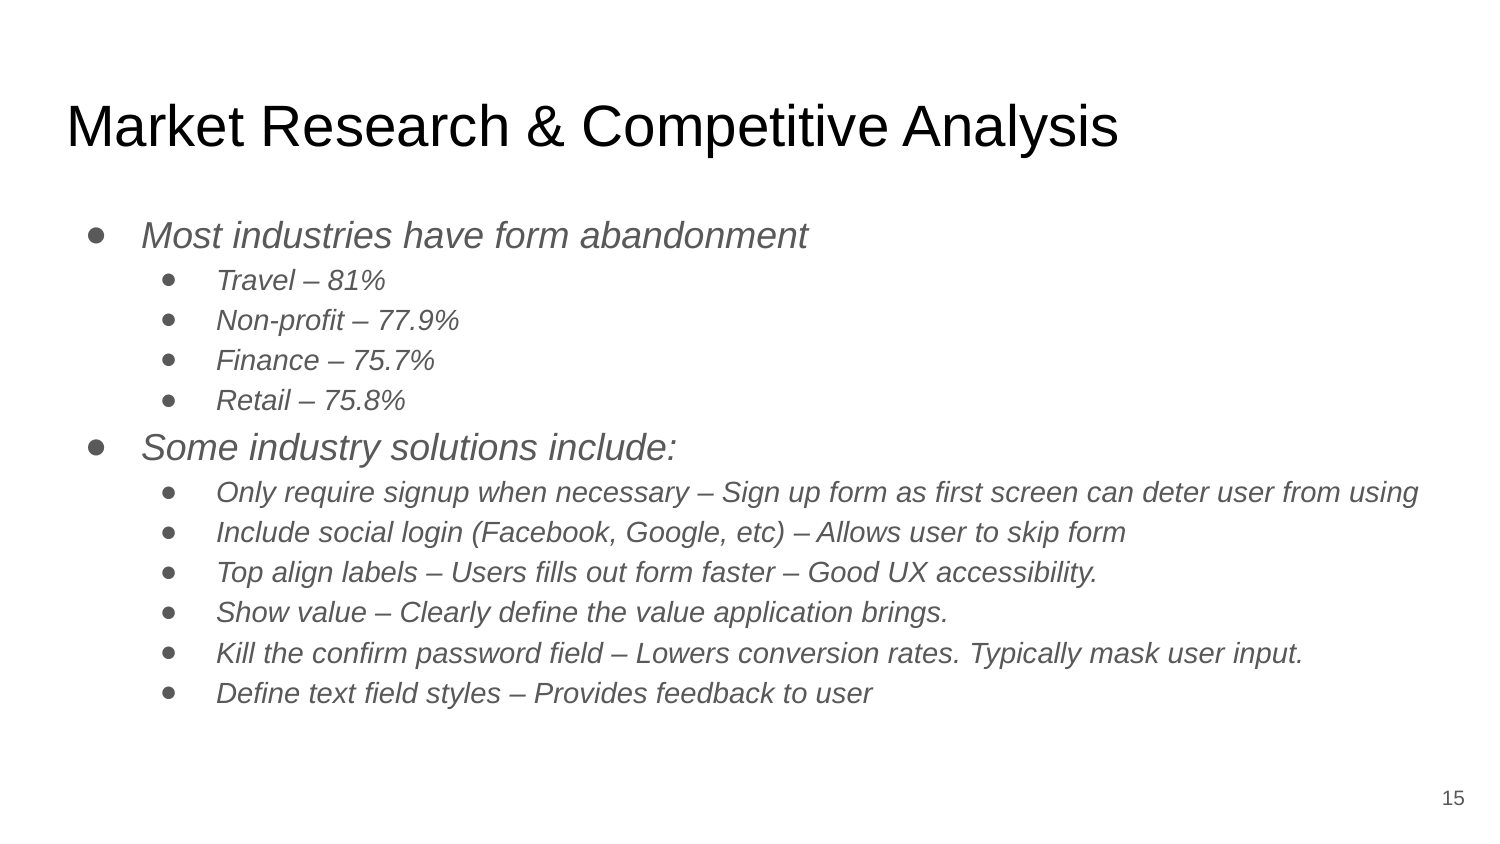

# Market Research & Competitive Analysis
Most industries have form abandonment
Travel – 81%
Non-profit – 77.9%
Finance – 75.7%
Retail – 75.8%
Some industry solutions include:
Only require signup when necessary – Sign up form as first screen can deter user from using
Include social login (Facebook, Google, etc) – Allows user to skip form
Top align labels – Users fills out form faster – Good UX accessibility.
Show value – Clearly define the value application brings.
Kill the confirm password field – Lowers conversion rates. Typically mask user input.
Define text field styles – Provides feedback to user

15